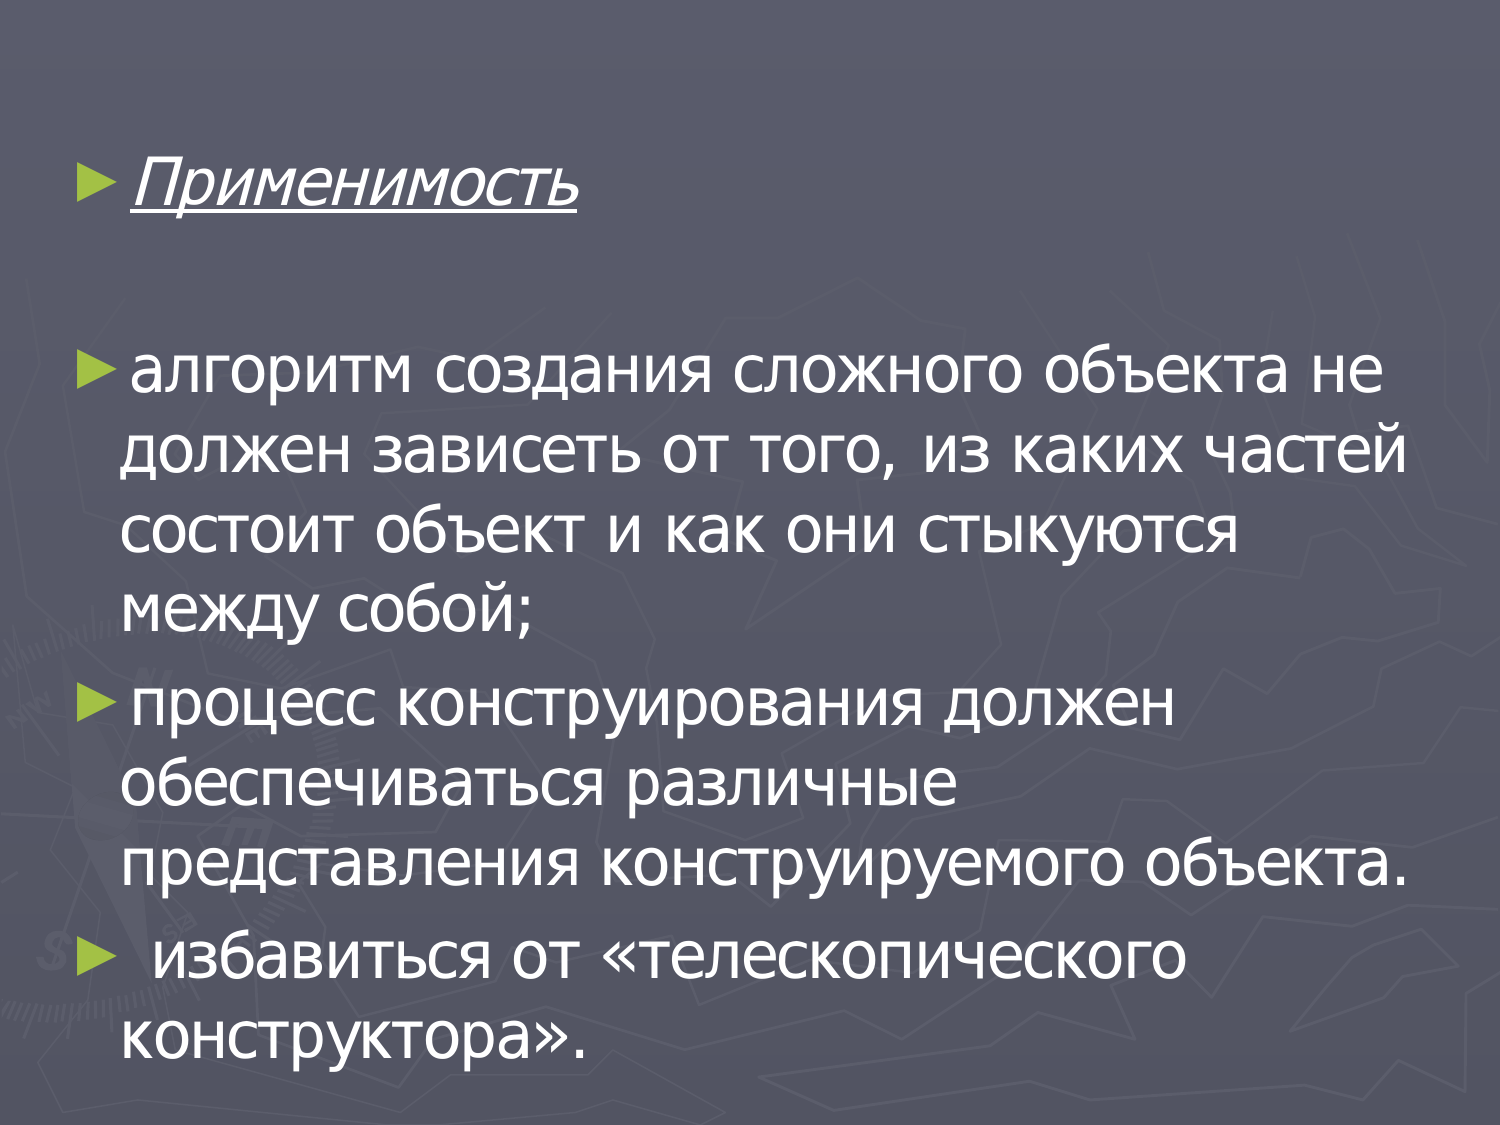

#
Применимость

алгоритм создания сложного объекта не должен зависеть от того, из каких частей состоит объект и как они стыкуются между собой;
процесс конструирования должен обеспечиваться различные представления конструируемого объекта.
 избавиться от «телескопического конструктора».